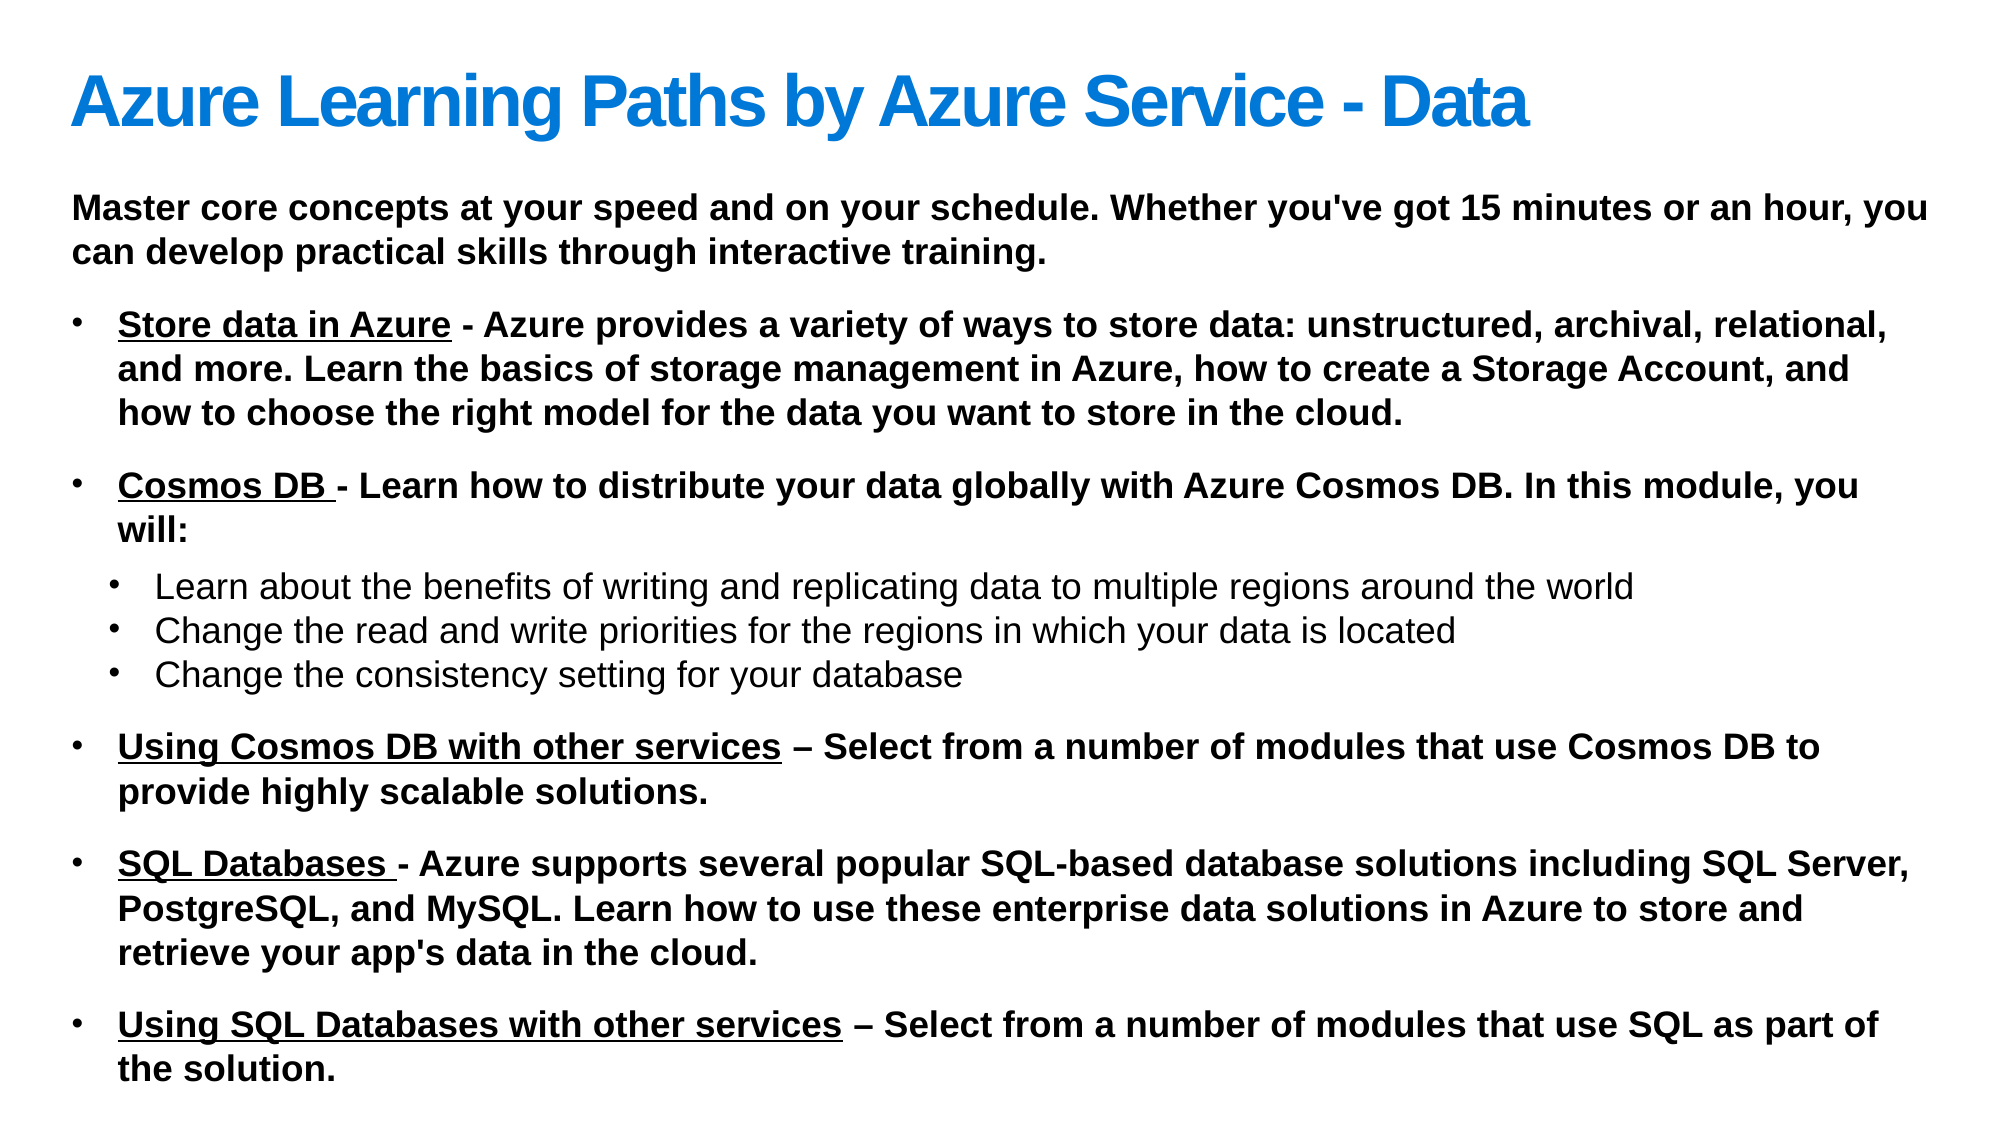

# Azure Learning Paths by Azure Service - Data
Master core concepts at your speed and on your schedule. Whether you've got 15 minutes or an hour, you can develop practical skills through interactive training.
Store data in Azure - Azure provides a variety of ways to store data: unstructured, archival, relational, and more. Learn the basics of storage management in Azure, how to create a Storage Account, and how to choose the right model for the data you want to store in the cloud.
Cosmos DB - Learn how to distribute your data globally with Azure Cosmos DB. In this module, you will:
Learn about the benefits of writing and replicating data to multiple regions around the world
Change the read and write priorities for the regions in which your data is located
Change the consistency setting for your database
Using Cosmos DB with other services – Select from a number of modules that use Cosmos DB to provide highly scalable solutions.
SQL Databases - Azure supports several popular SQL-based database solutions including SQL Server, PostgreSQL, and MySQL. Learn how to use these enterprise data solutions in Azure to store and retrieve your app's data in the cloud.
Using SQL Databases with other services – Select from a number of modules that use SQL as part of the solution.